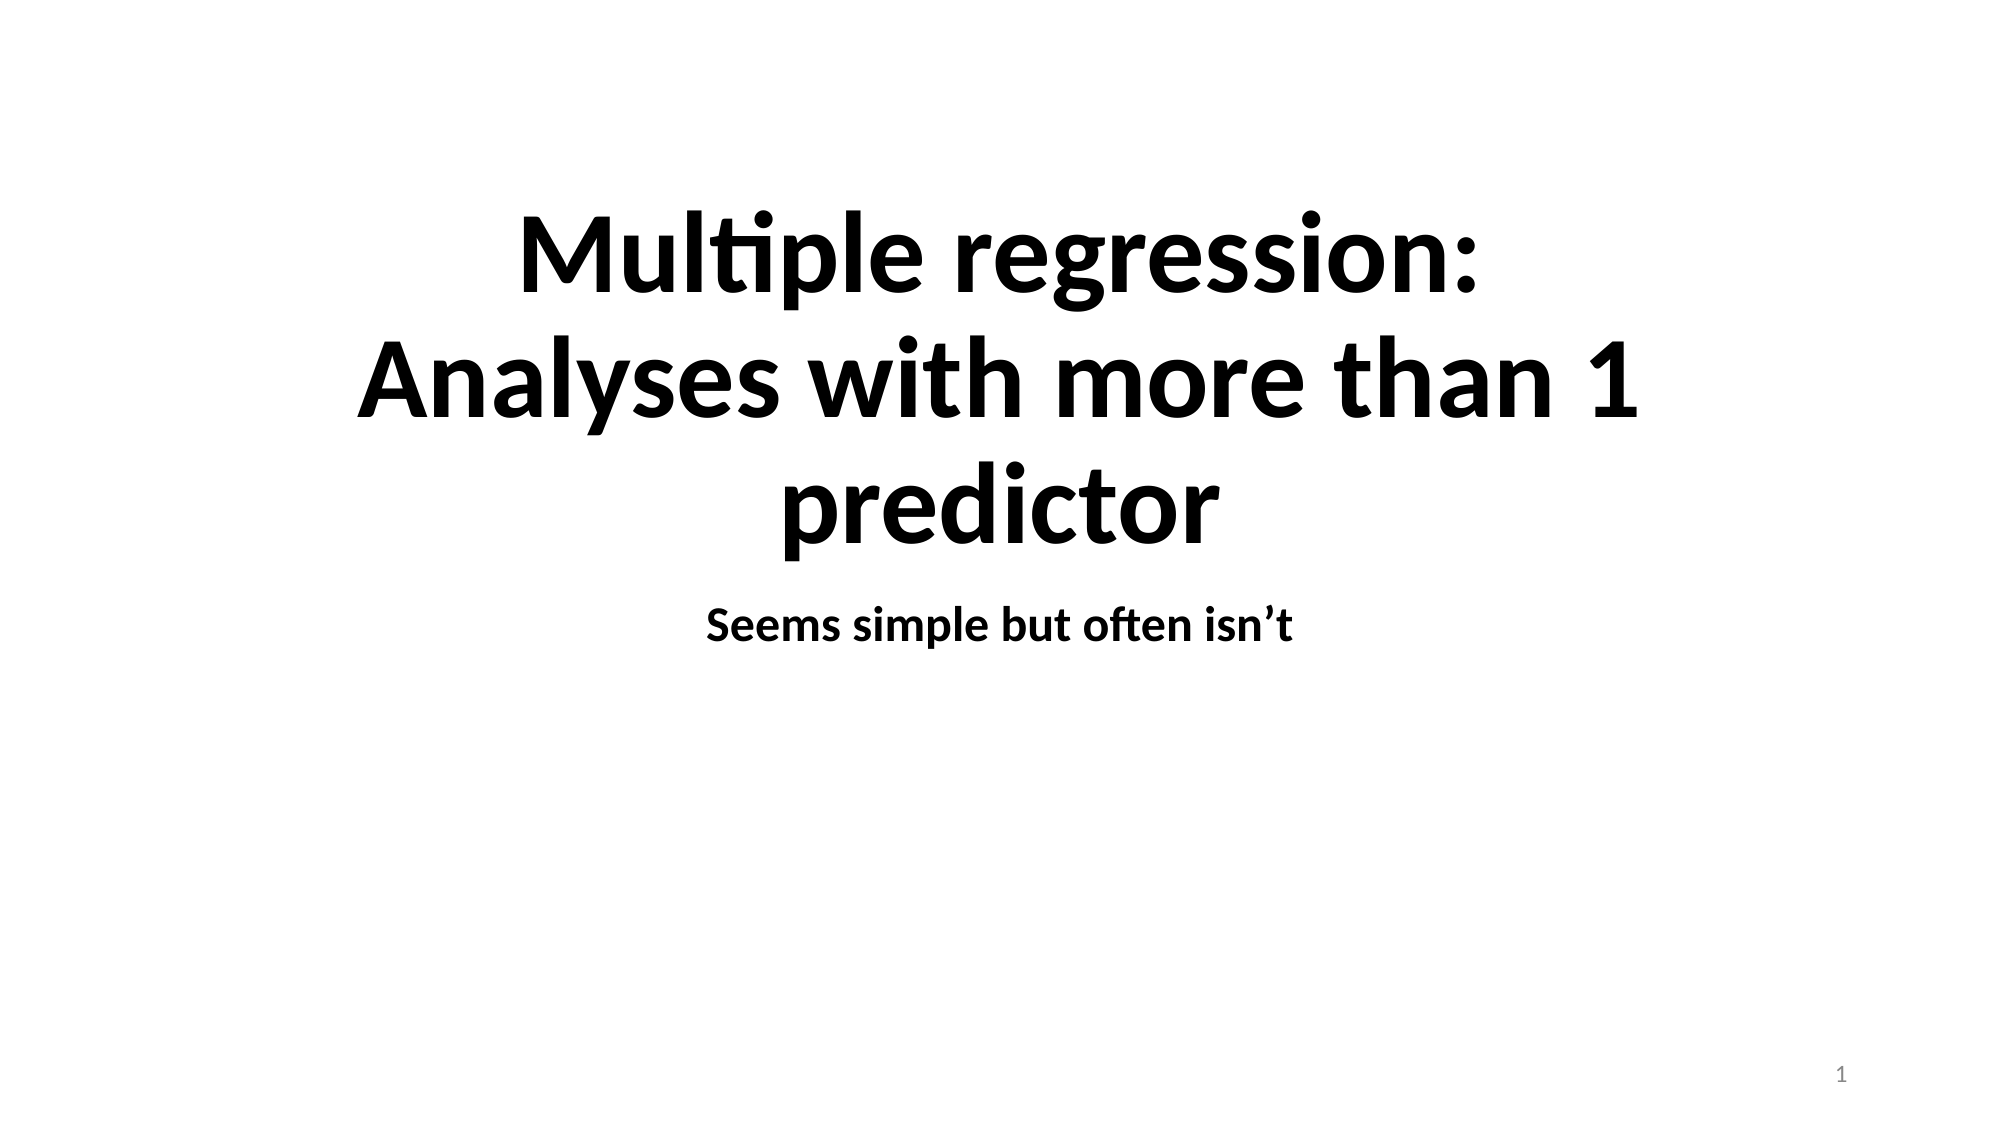

# Multiple regression:
Analyses with more than 1 predictor
Seems simple but often isn’t
1